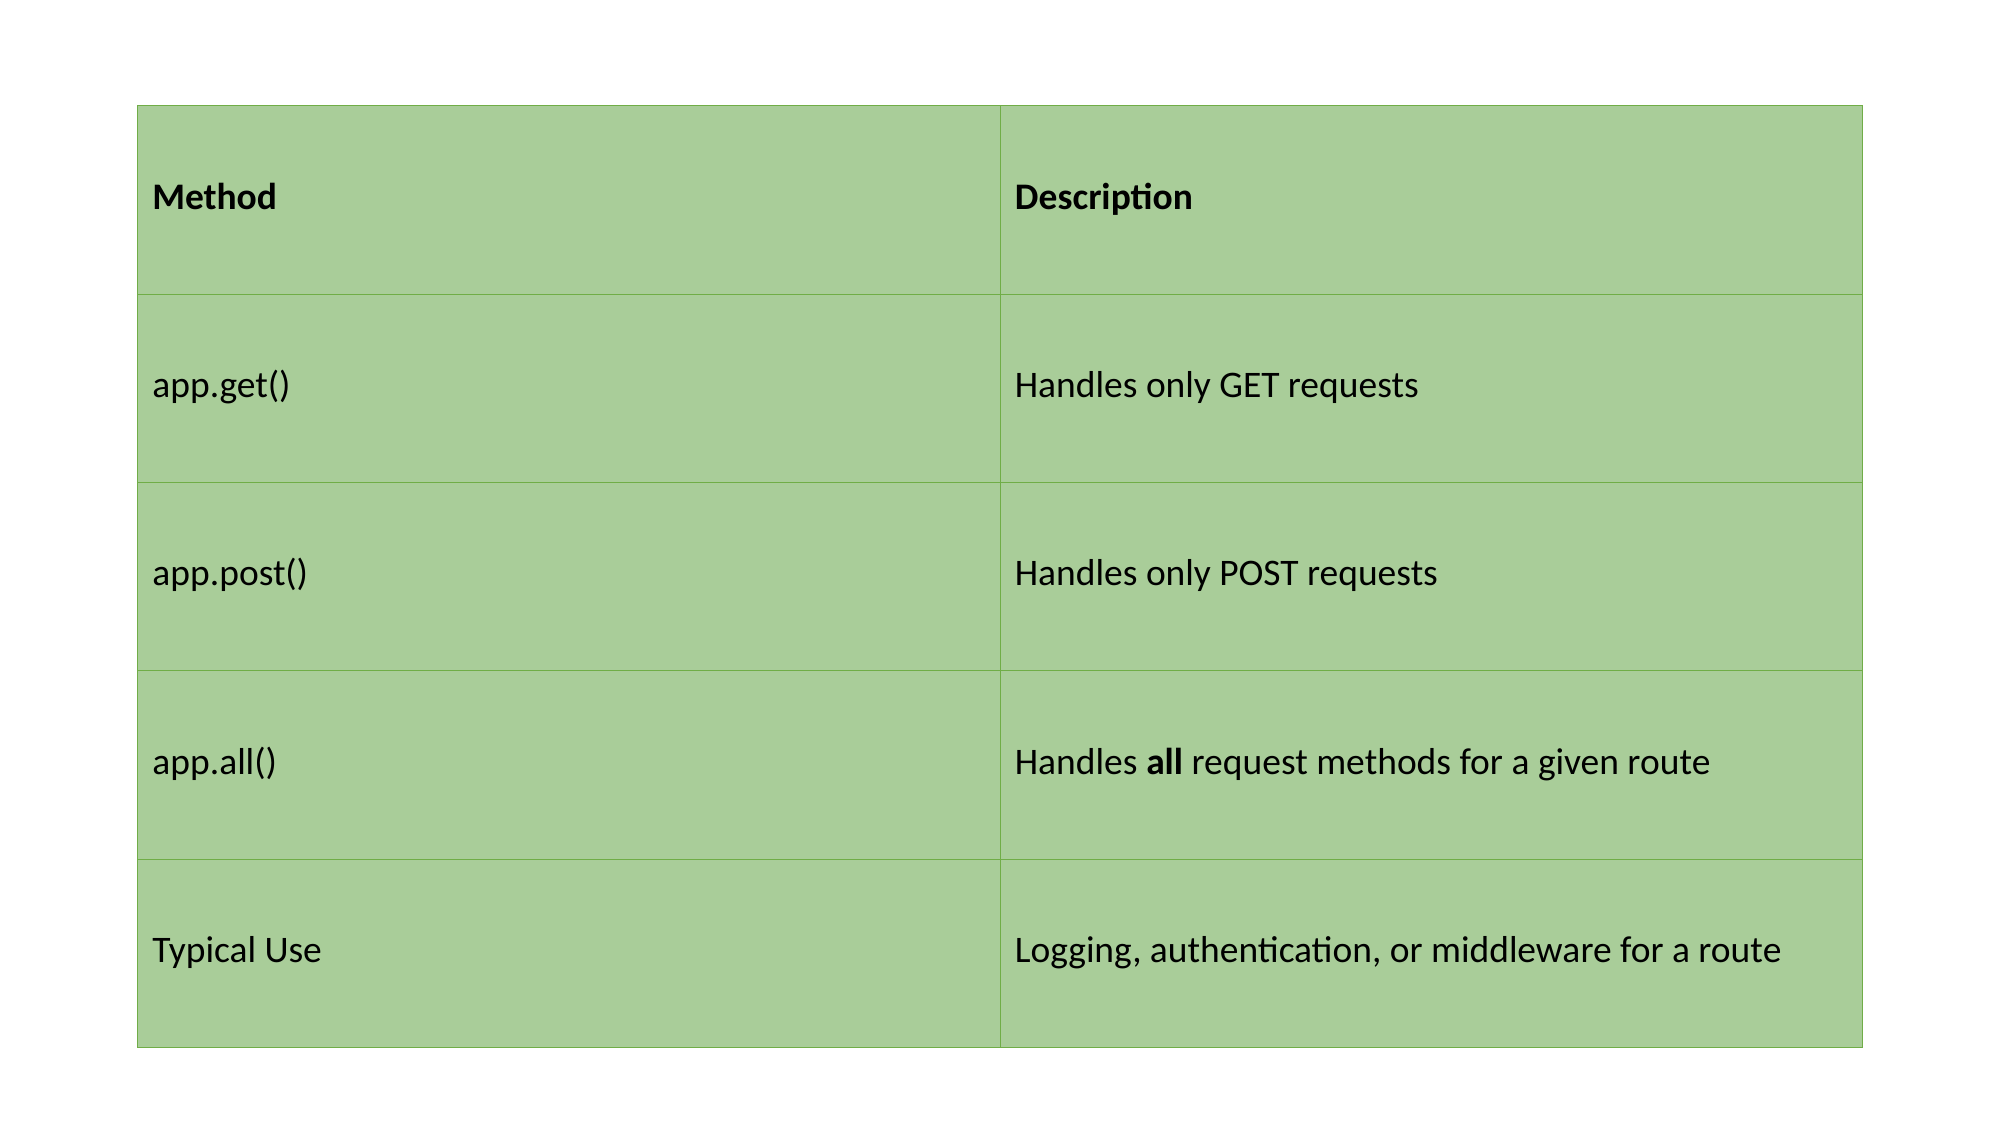

| Method | Description |
| --- | --- |
| app.get() | Handles only GET requests |
| app.post() | Handles only POST requests |
| app.all() | Handles all request methods for a given route |
| Typical Use | Logging, authentication, or middleware for a route |